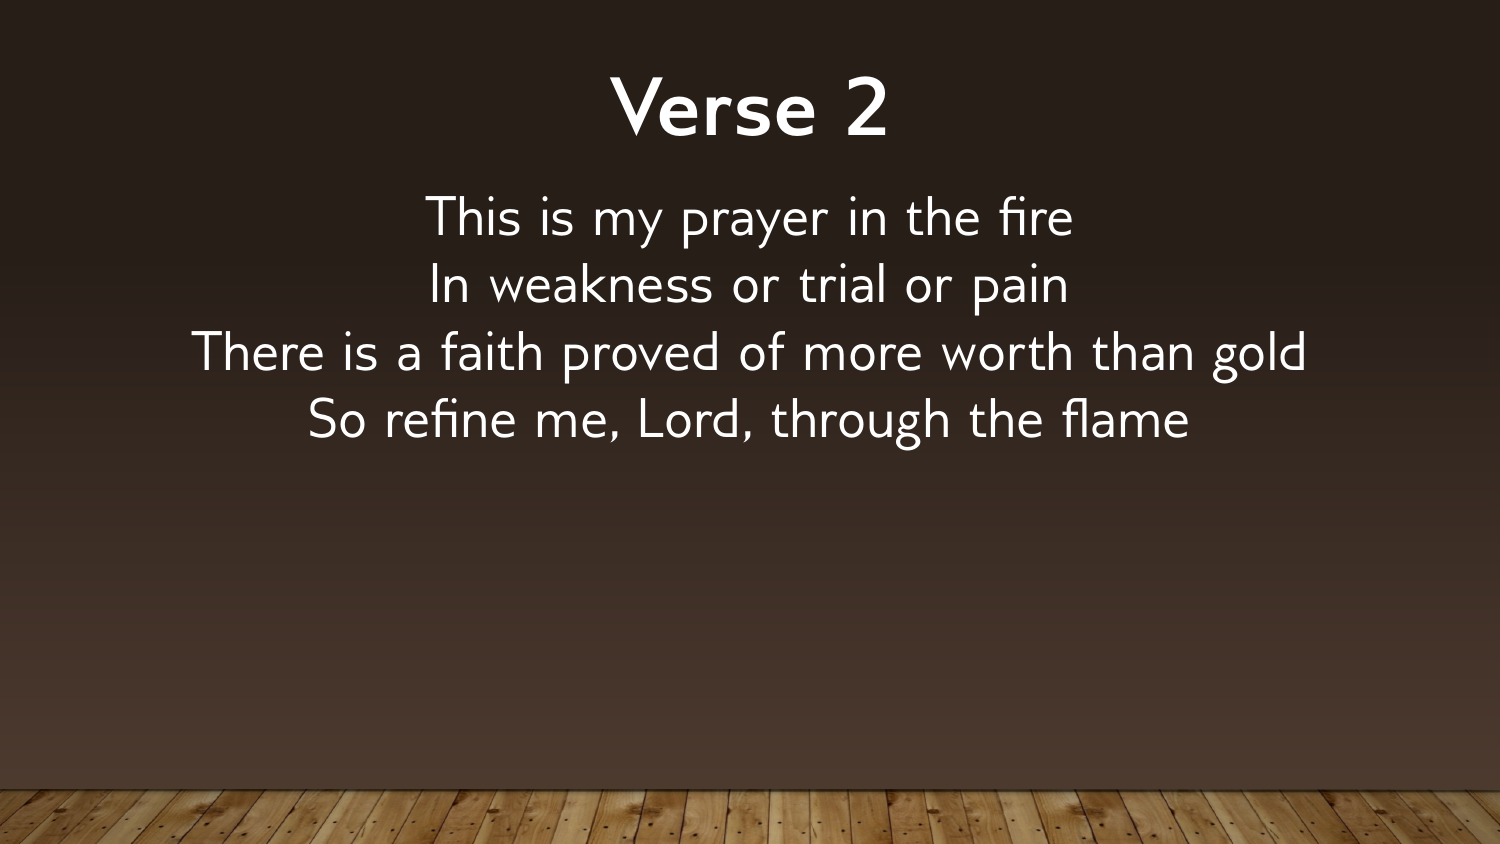

Verse 2
This is my prayer in the fire
In weakness or trial or pain
There is a faith proved of more worth than gold
So refine me, Lord, through the flame